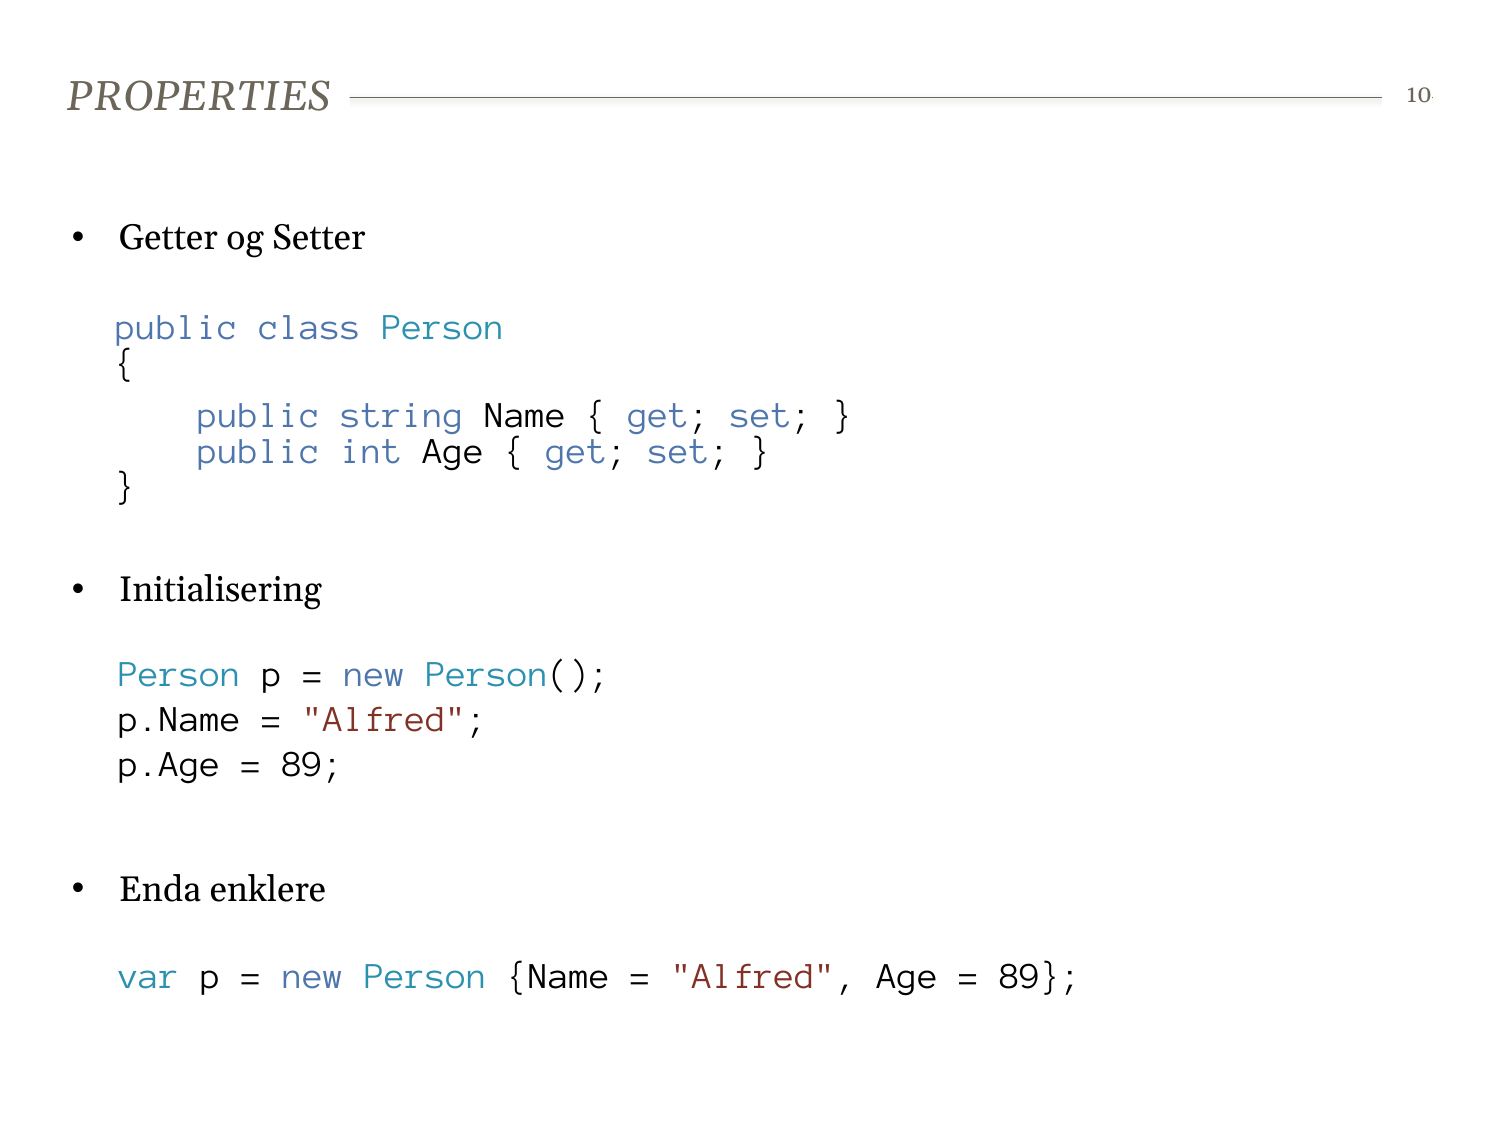

# Properties
10
Getter og Setter
public class Person
{
    public string Name { get; set; }
    public int Age { get; set; }
}
Initialisering
Person p = new Person();
p.Name = "Alfred";
p.Age = 89;

Enda enklere
var p = new Person {Name = "Alfred", Age = 89};